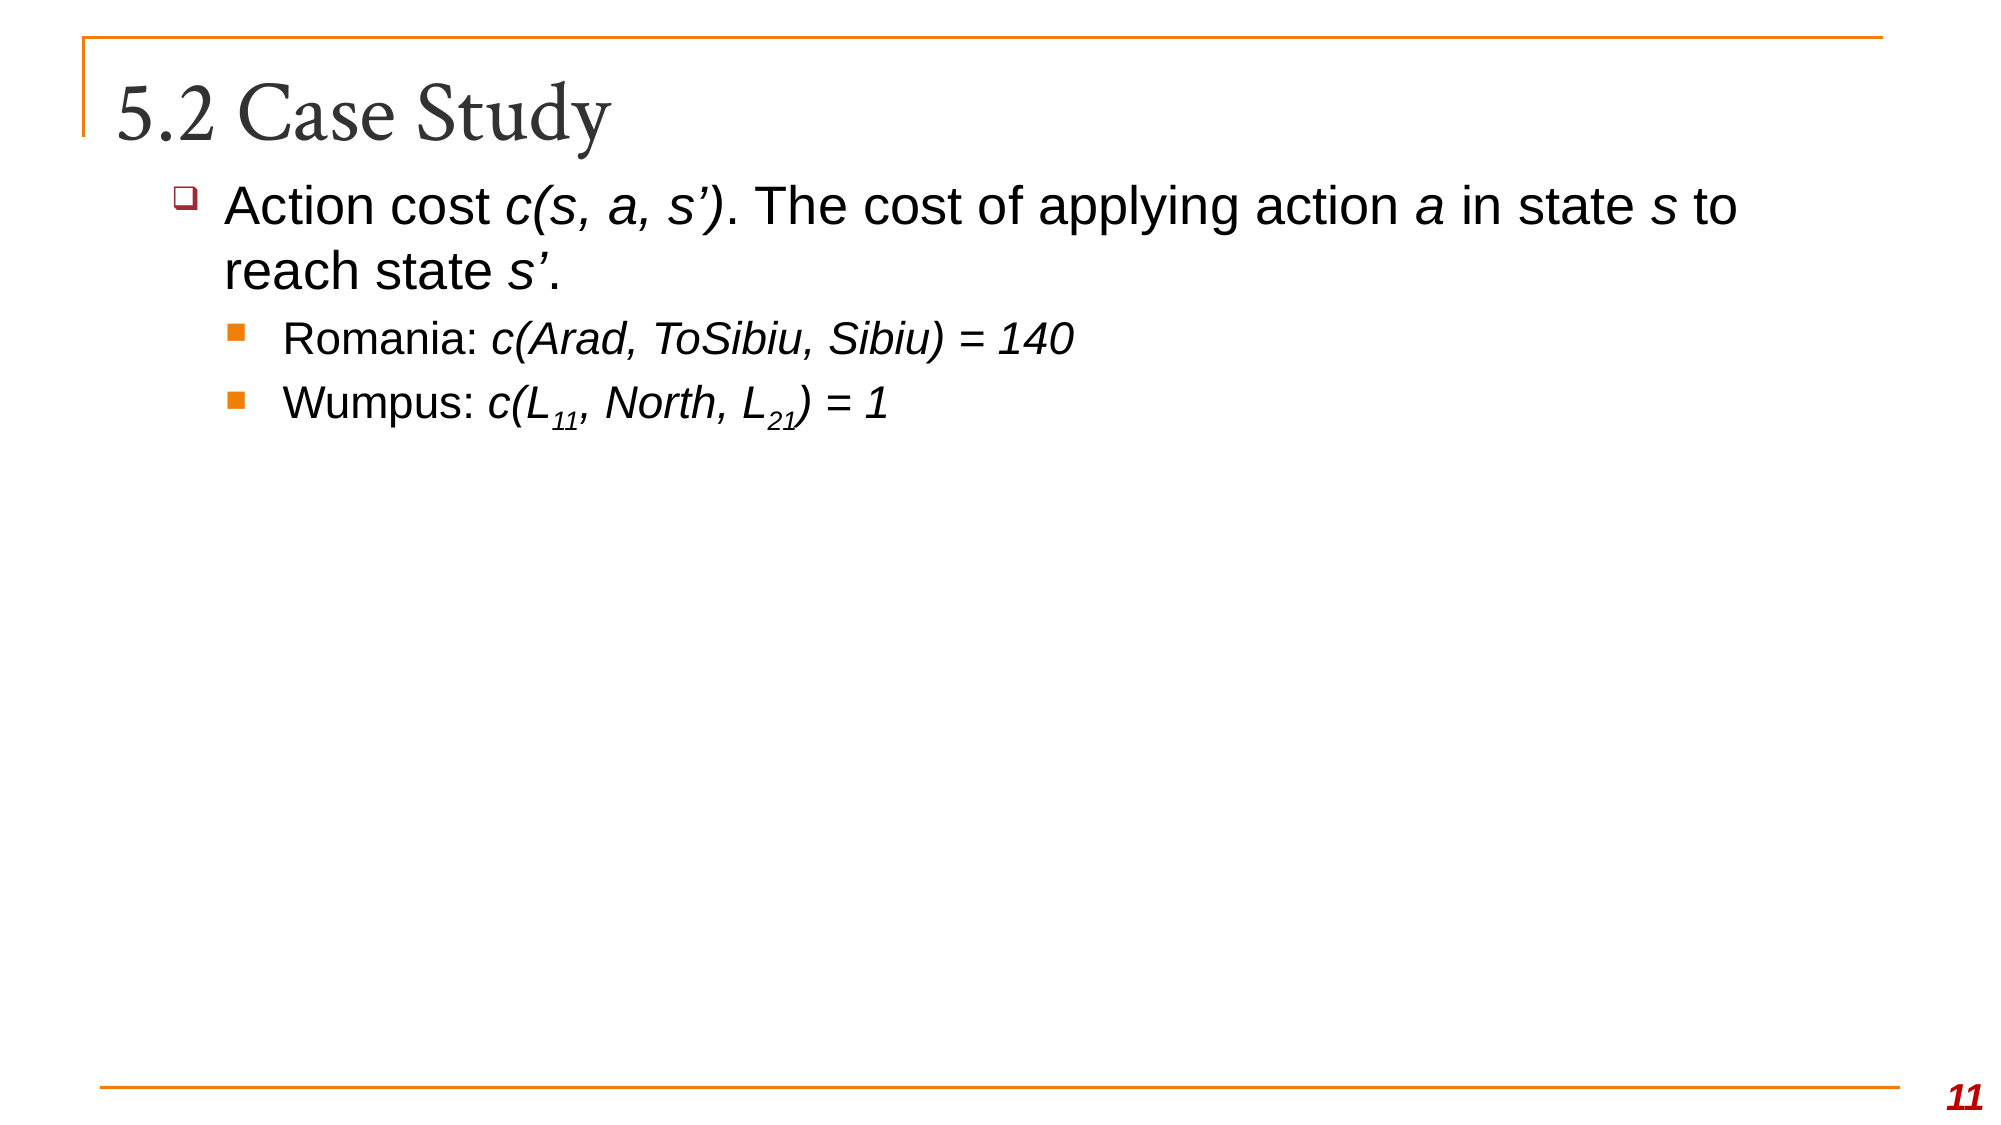

# 5.2 Case Study
Action cost c(s, a, s’). The cost of applying action a in state s to reach state s’.
Romania: c(Arad, ToSibiu, Sibiu) = 140
Wumpus: c(L11, North, L21) = 1

11